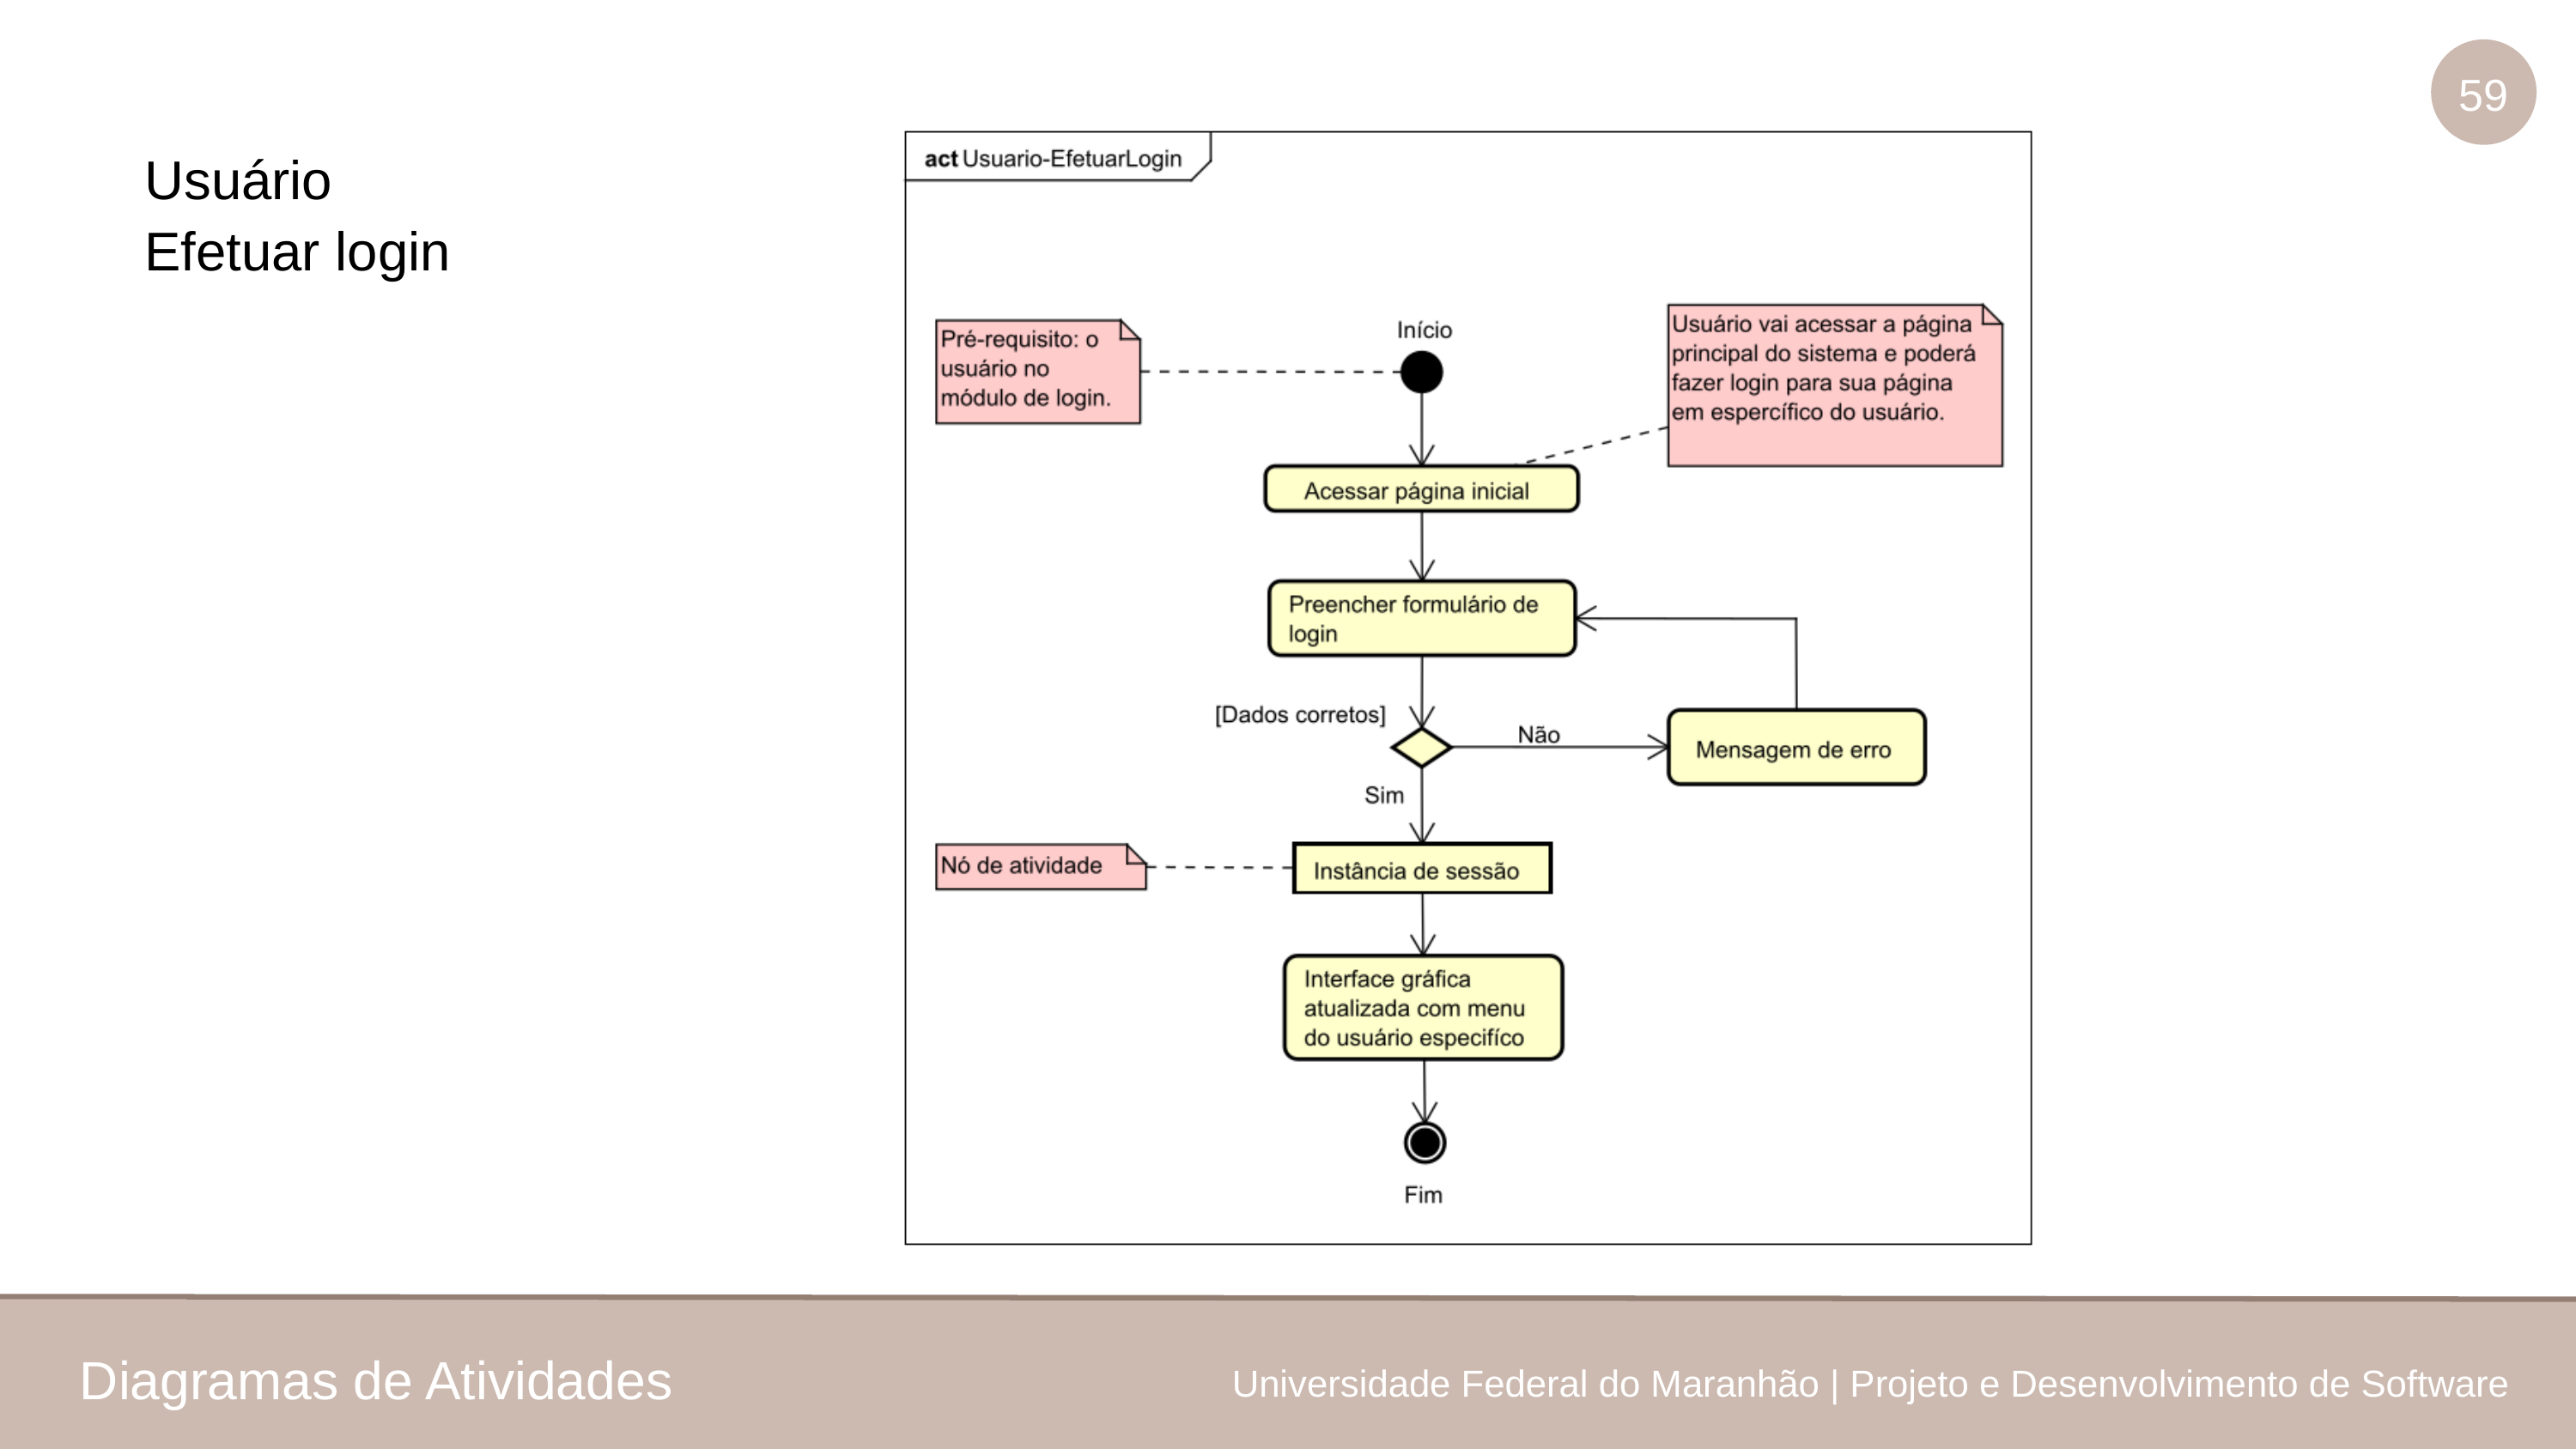

59

Usuário
Efetuar login

Diagramas de Atividades
Universidade Federal do Maranhão | Projeto e Desenvolvimento de Software